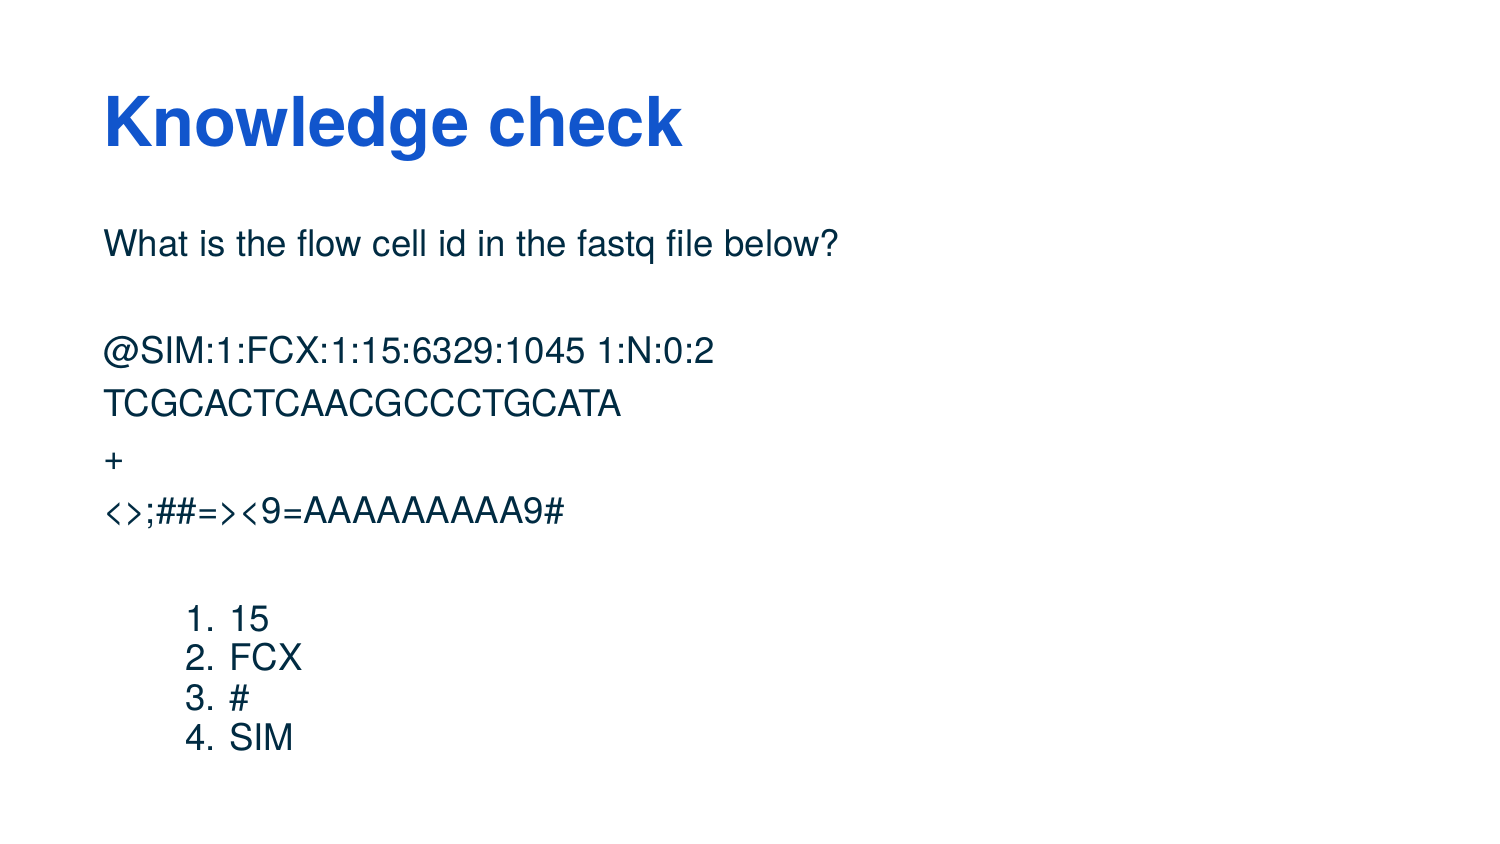

# Knowledge check
What is the flow cell id in the fastq file below?

@SIM:1:FCX:1:15:6329:1045 1:N:0:2
TCGCACTCAACGCCCTGCATA
+
<>;##=><9=AAAAAAAAA9#

15
FCX
#
SIM